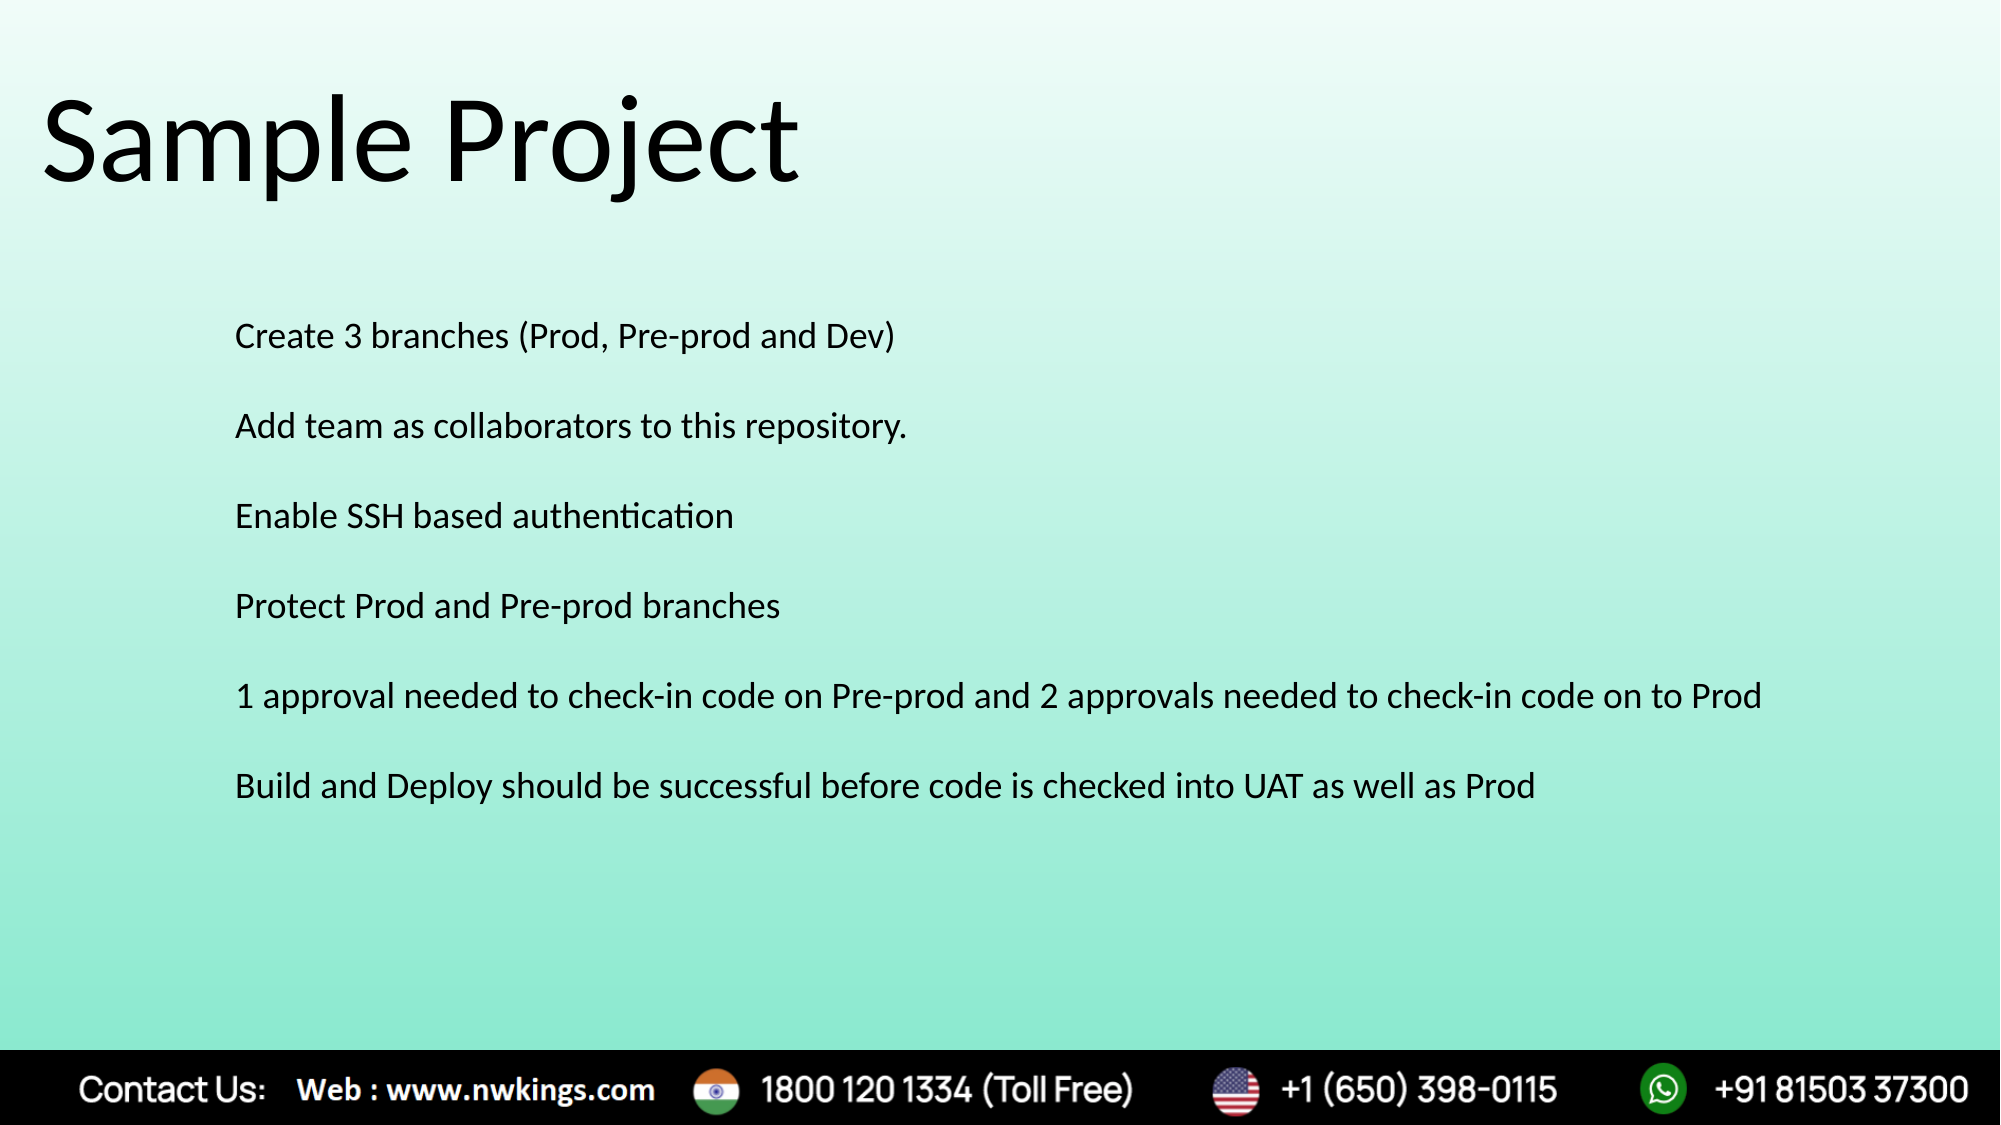

# Sample Project
Create 3 branches (Prod, Pre-prod and Dev)

Add team as collaborators to this repository.

Enable SSH based authentication

Protect Prod and Pre-prod branches

1 approval needed to check-in code on Pre-prod and 2 approvals needed to check-in code on to Prod

Build and Deploy should be successful before code is checked into UAT as well as Prod